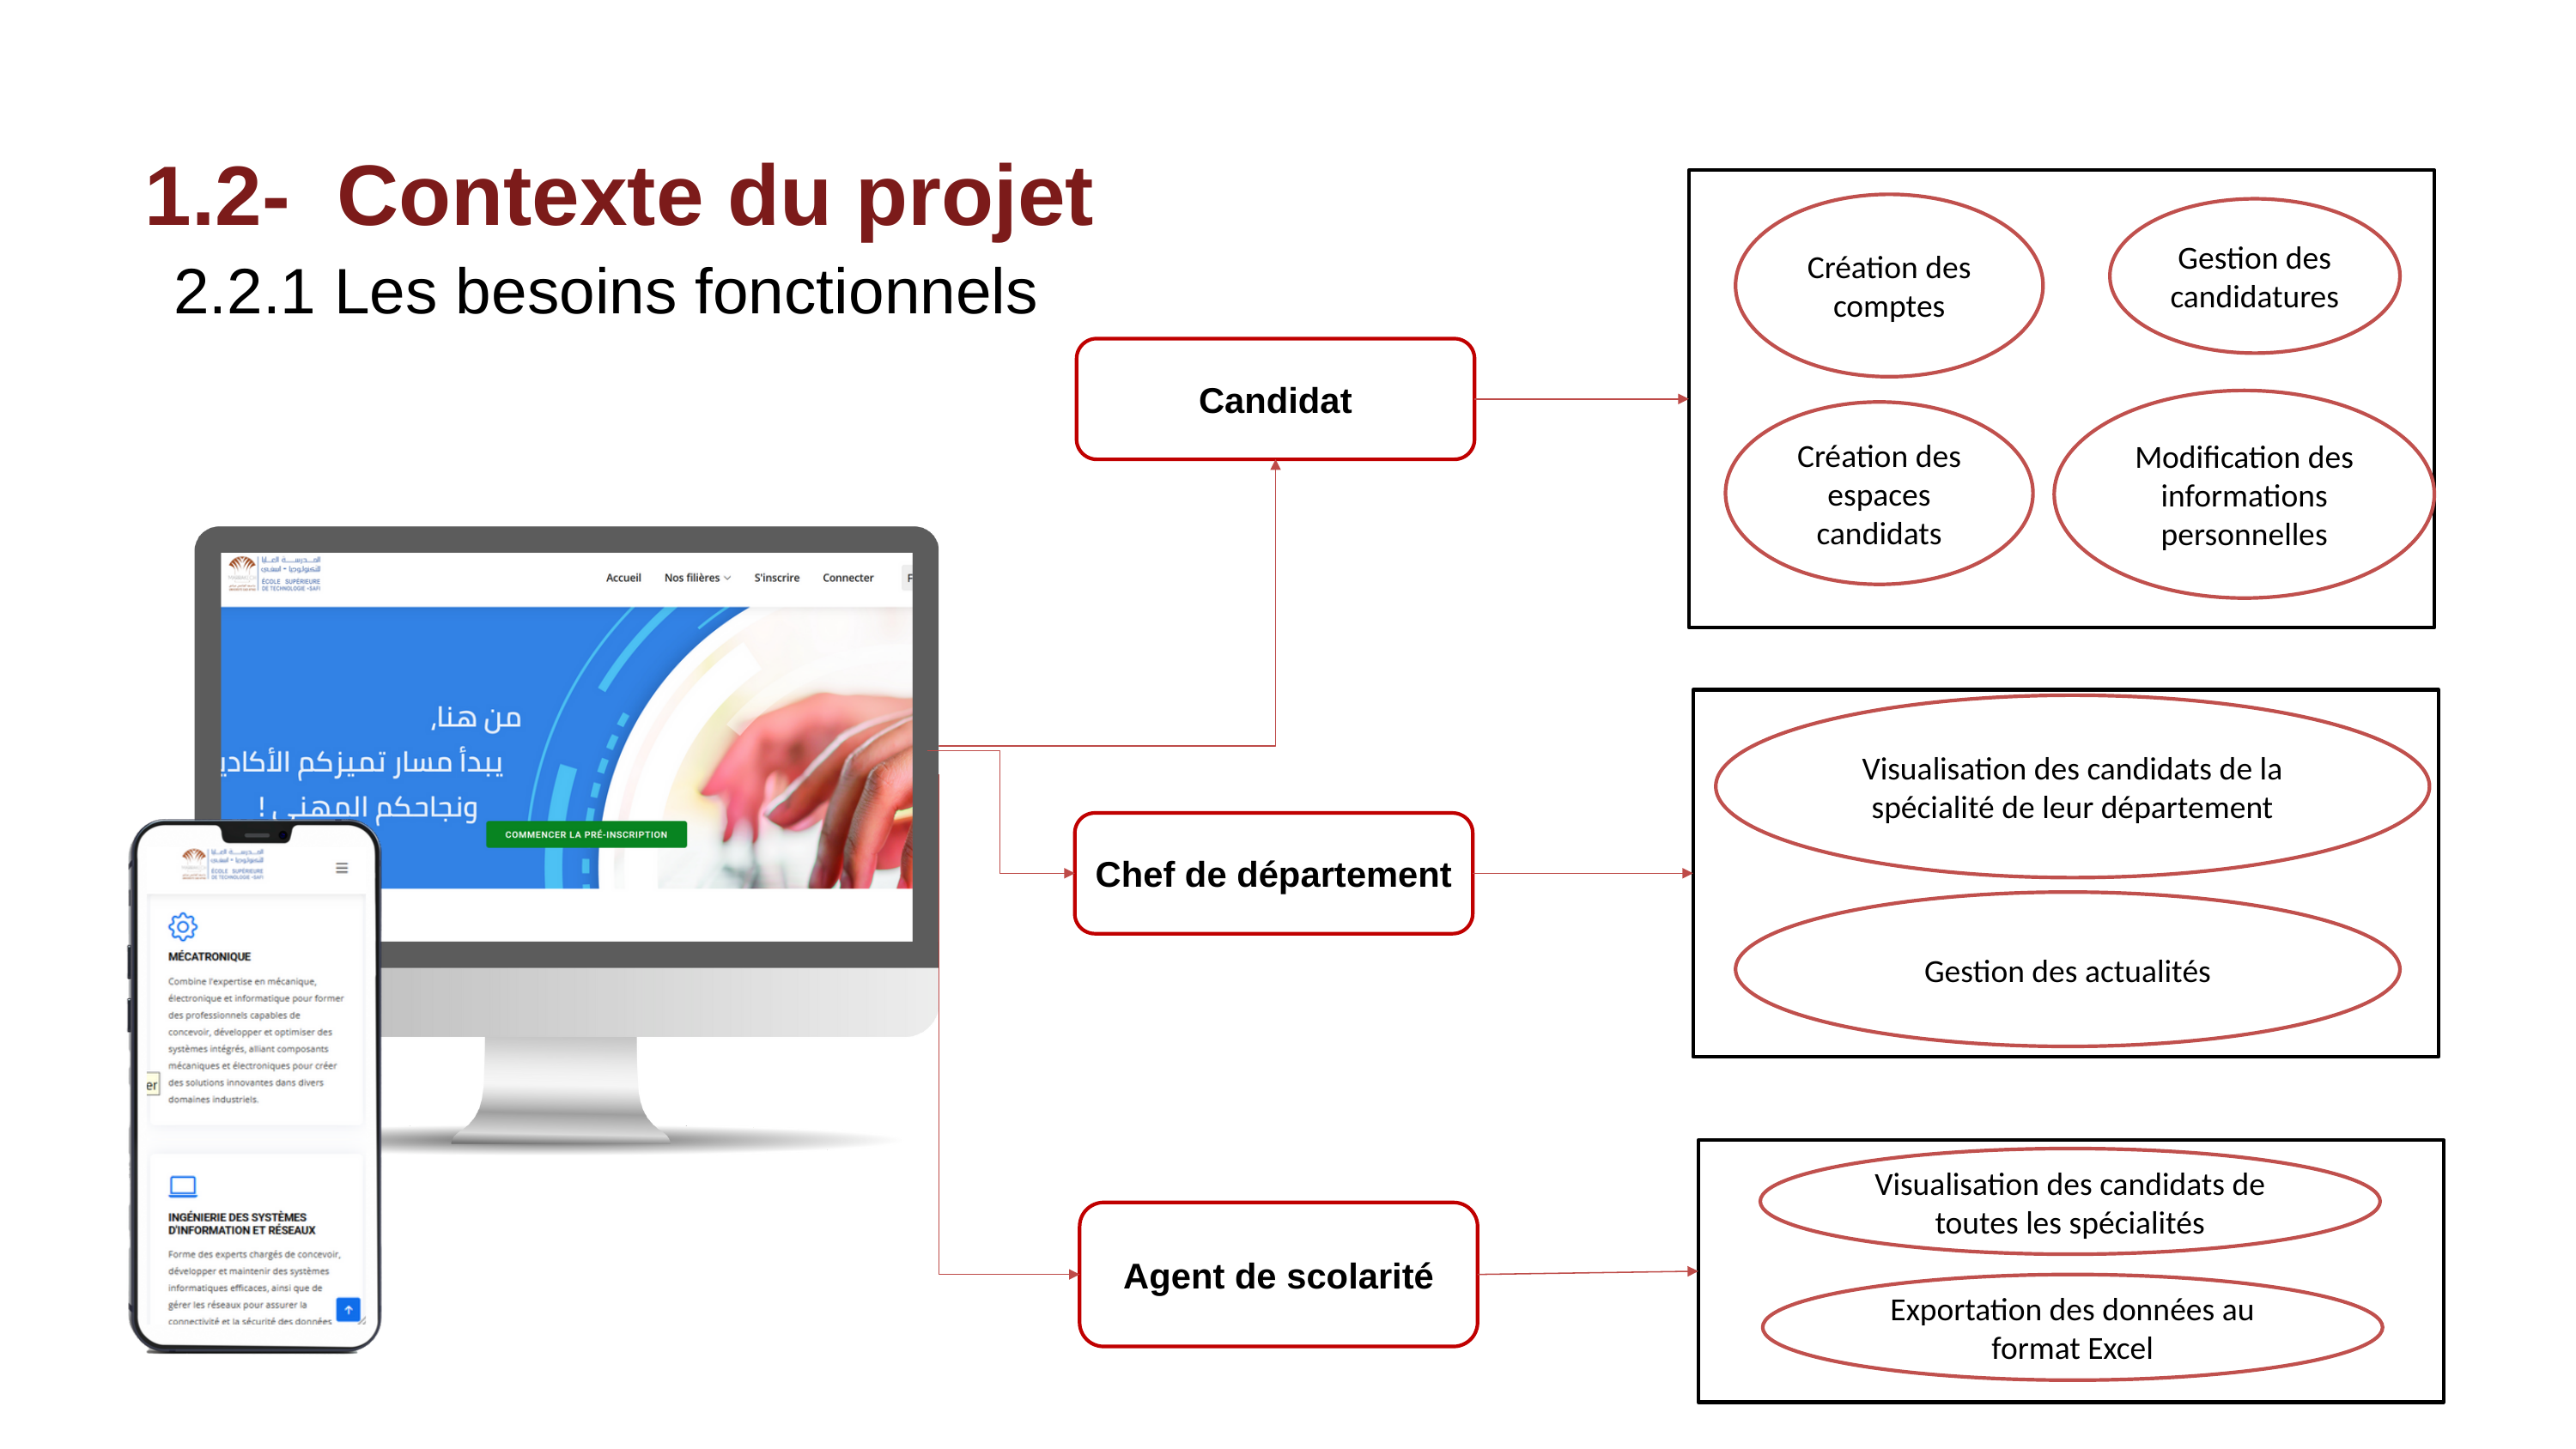

1.2-  Contexte du projet

Création des comptes
Gestion des candidatures
2.2.1 Les besoins fonctionnels
Candidat
Modification des informations personnelles
Création des espaces candidats

Visualisation des candidats de la spécialité de leur département

Chef de département

Gestion des actualités

Visualisation des candidats de toutes les spécialités
Agent de scolarité
Exportation des données au format Excel